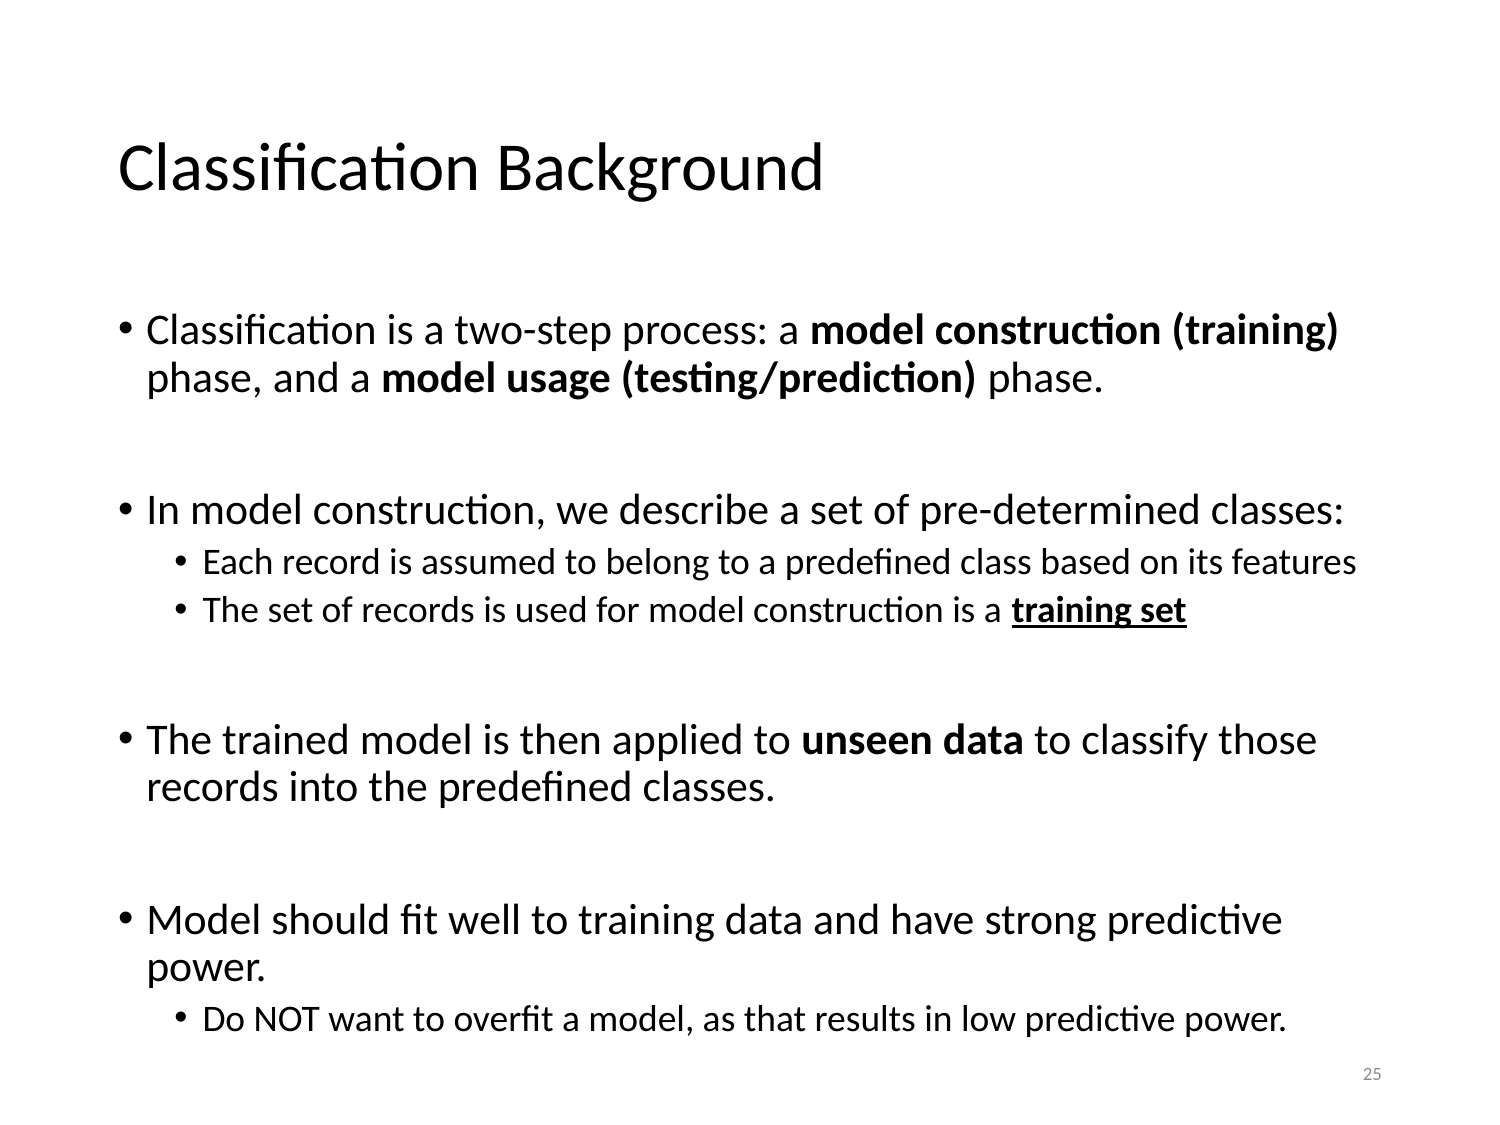

# Classification Background
Classification is a two-step process: a model construction (training) phase, and a model usage (testing/prediction) phase.

In model construction, we describe a set of pre-determined classes:
Each record is assumed to belong to a predefined class based on its features
The set of records is used for model construction is a training set

The trained model is then applied to unseen data to classify those records into the predefined classes.

Model should fit well to training data and have strong predictive power.
Do NOT want to overfit a model, as that results in low predictive power.
25